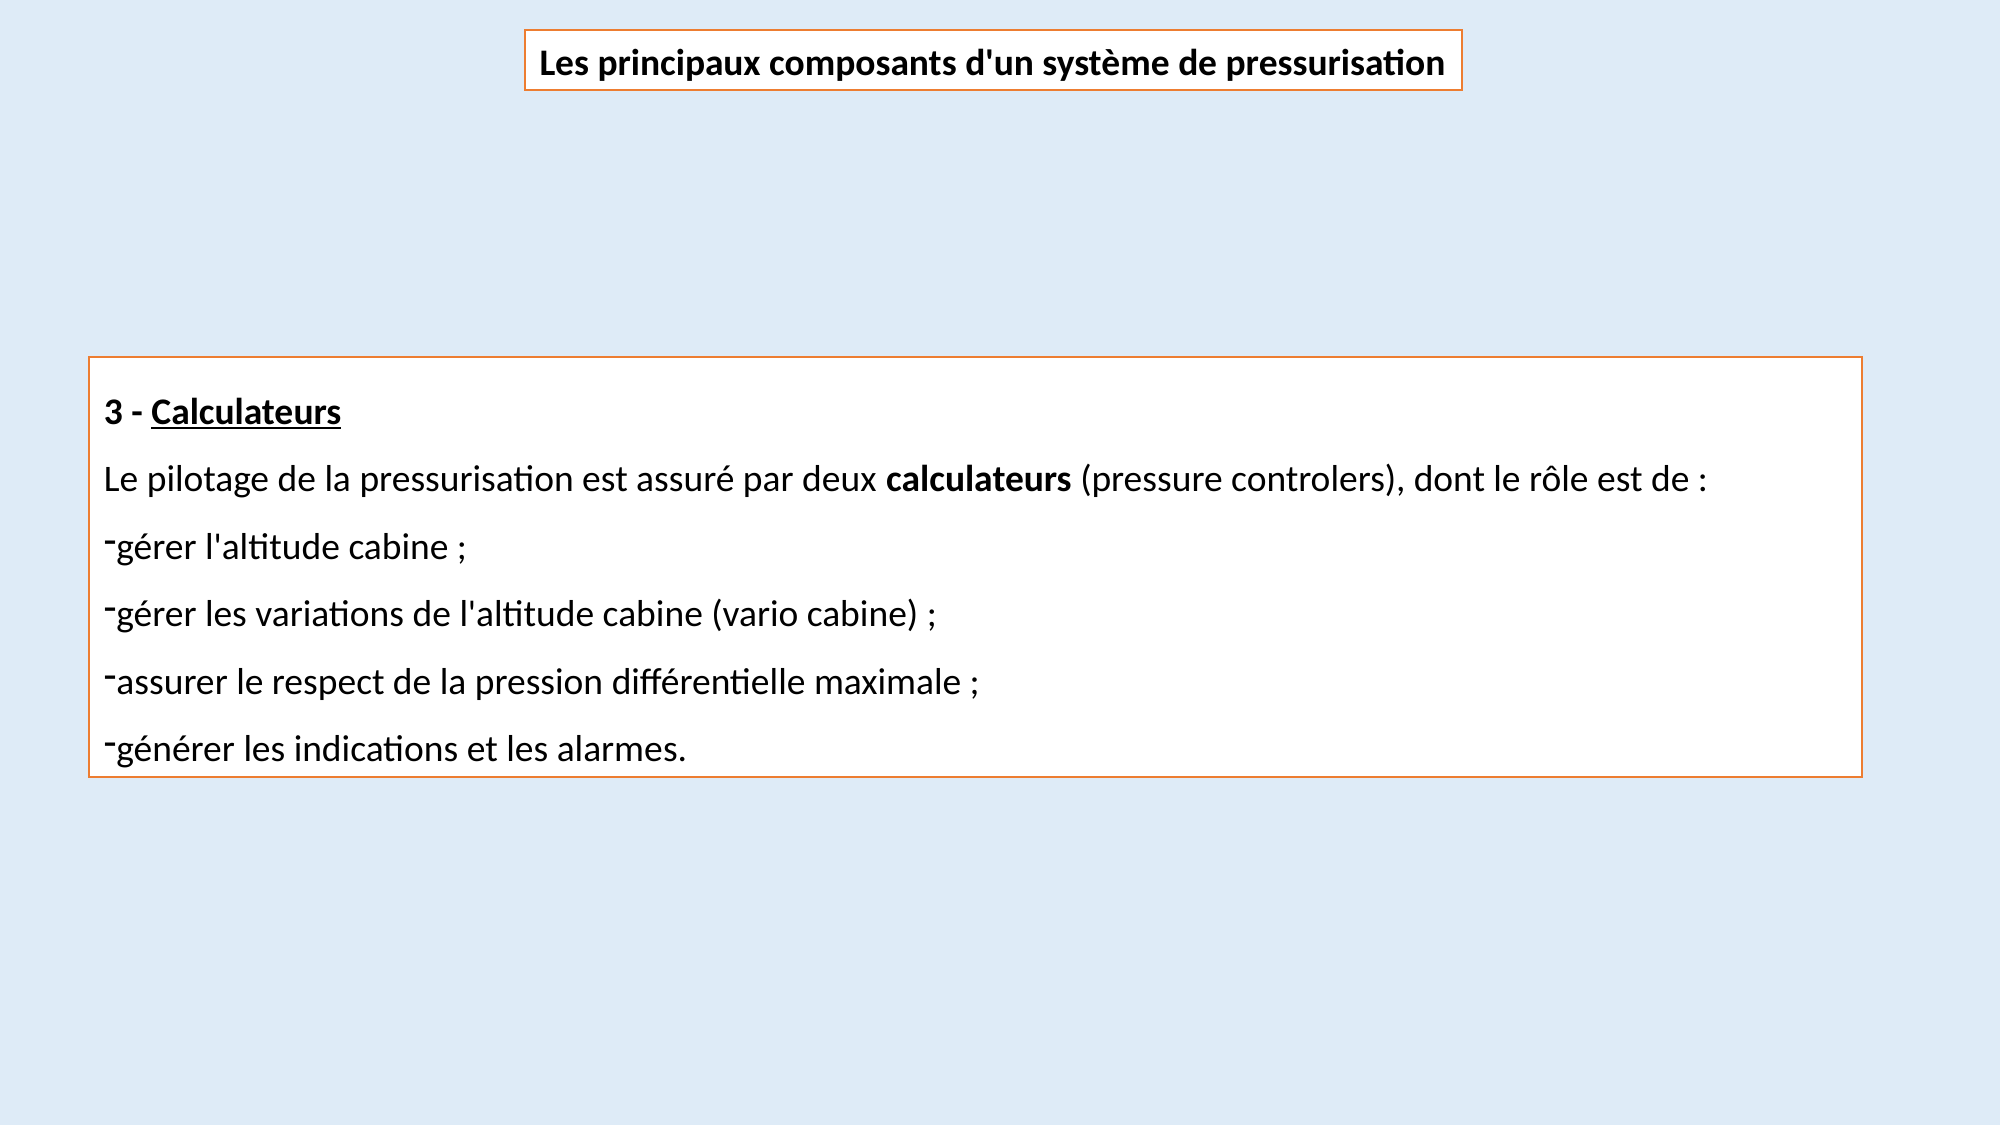

Les principaux composants d'un système de pressurisation
3 - Calculateurs
Le pilotage de la pressurisation est assuré par deux calculateurs (pressure controlers), dont le rôle est de :
gérer l'altitude cabine ;
gérer les variations de l'altitude cabine (vario cabine) ;
assurer le respect de la pression différentielle maximale ;
générer les indications et les alarmes.